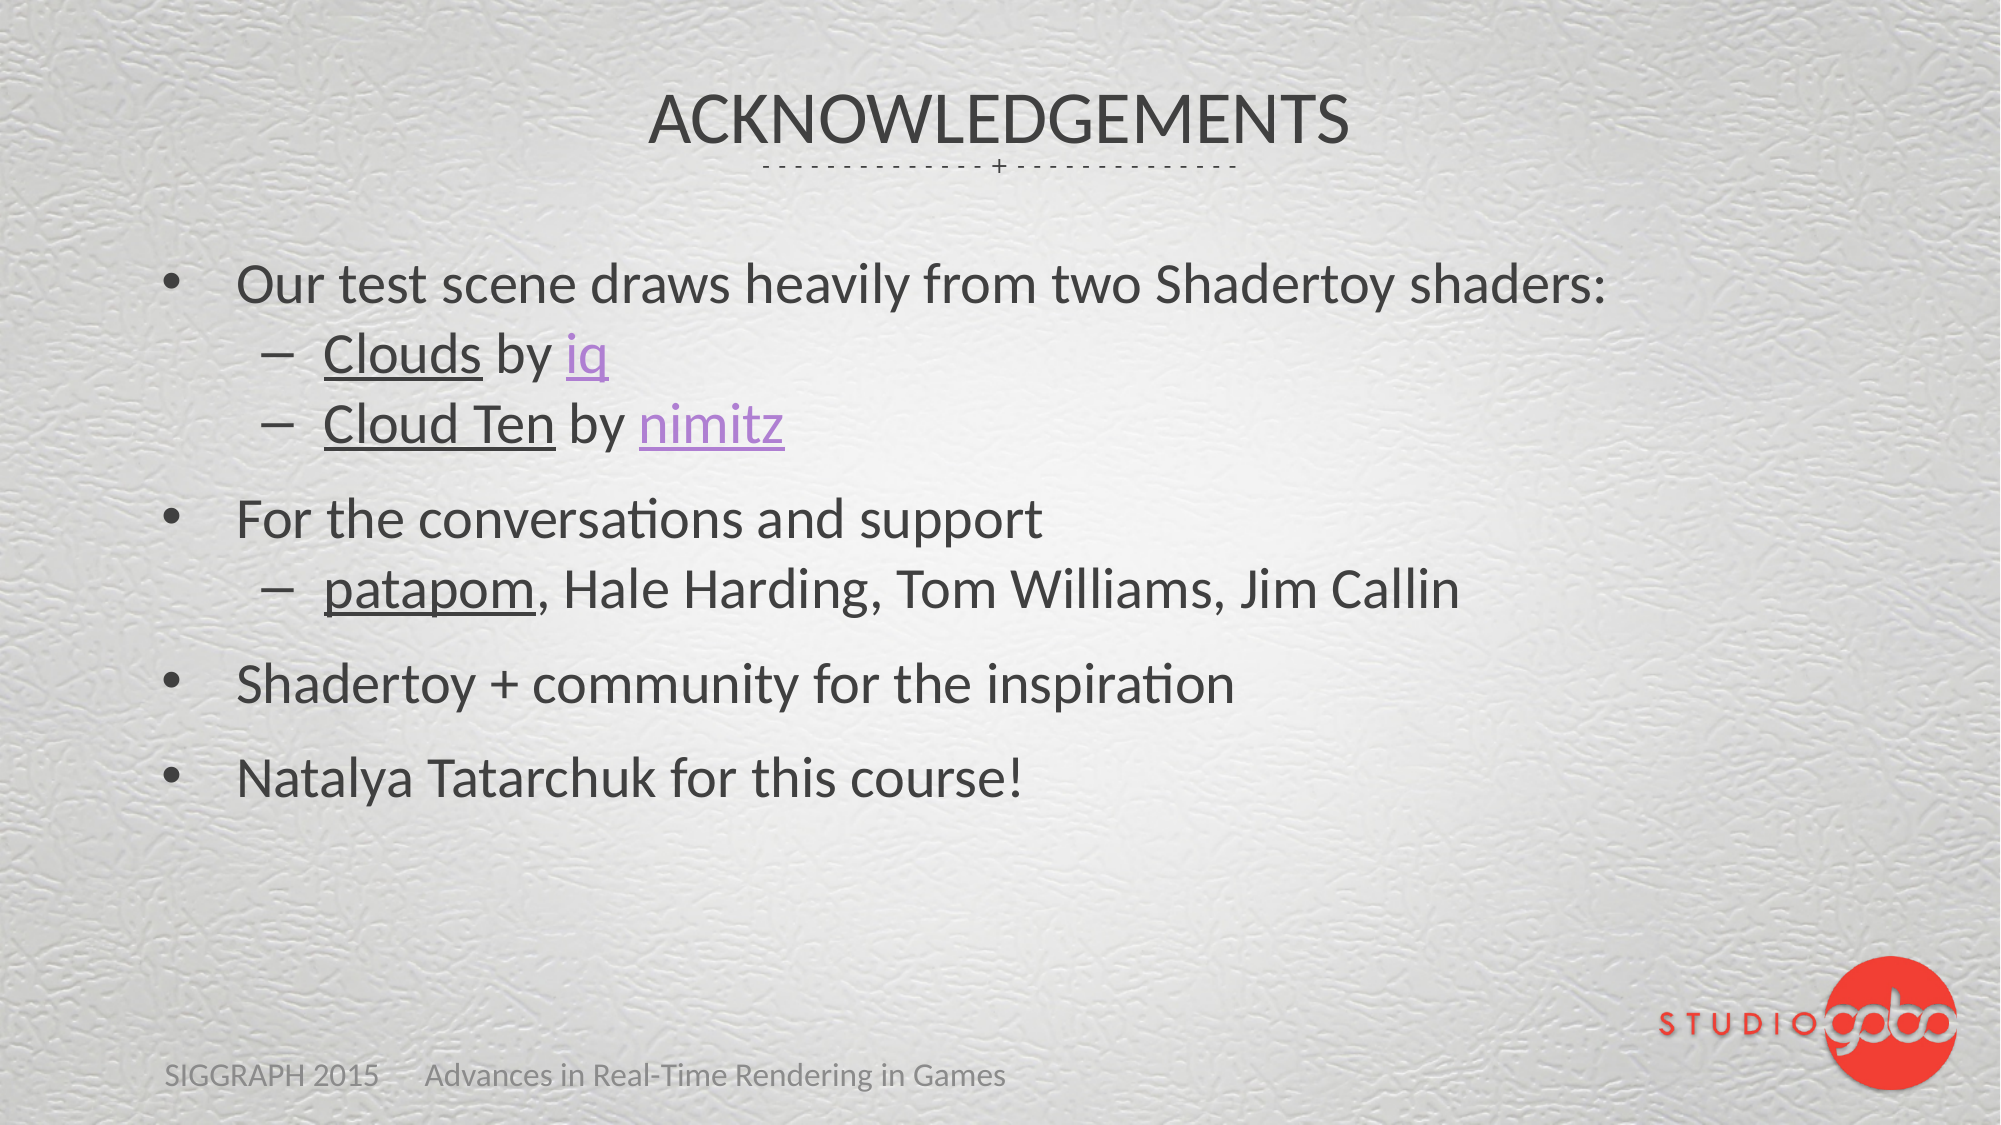

# ACKNOWLEDGEMENTS
Our test scene draws heavily from two Shadertoy shaders:
Clouds by iq
Cloud Ten by nimitz
For the conversations and support
patapom, Hale Harding, Tom Williams, Jim Callin
Shadertoy + community for the inspiration
Natalya Tatarchuk for this course!

SIGGRAPH 2015      Advances in Real-Time Rendering in Games